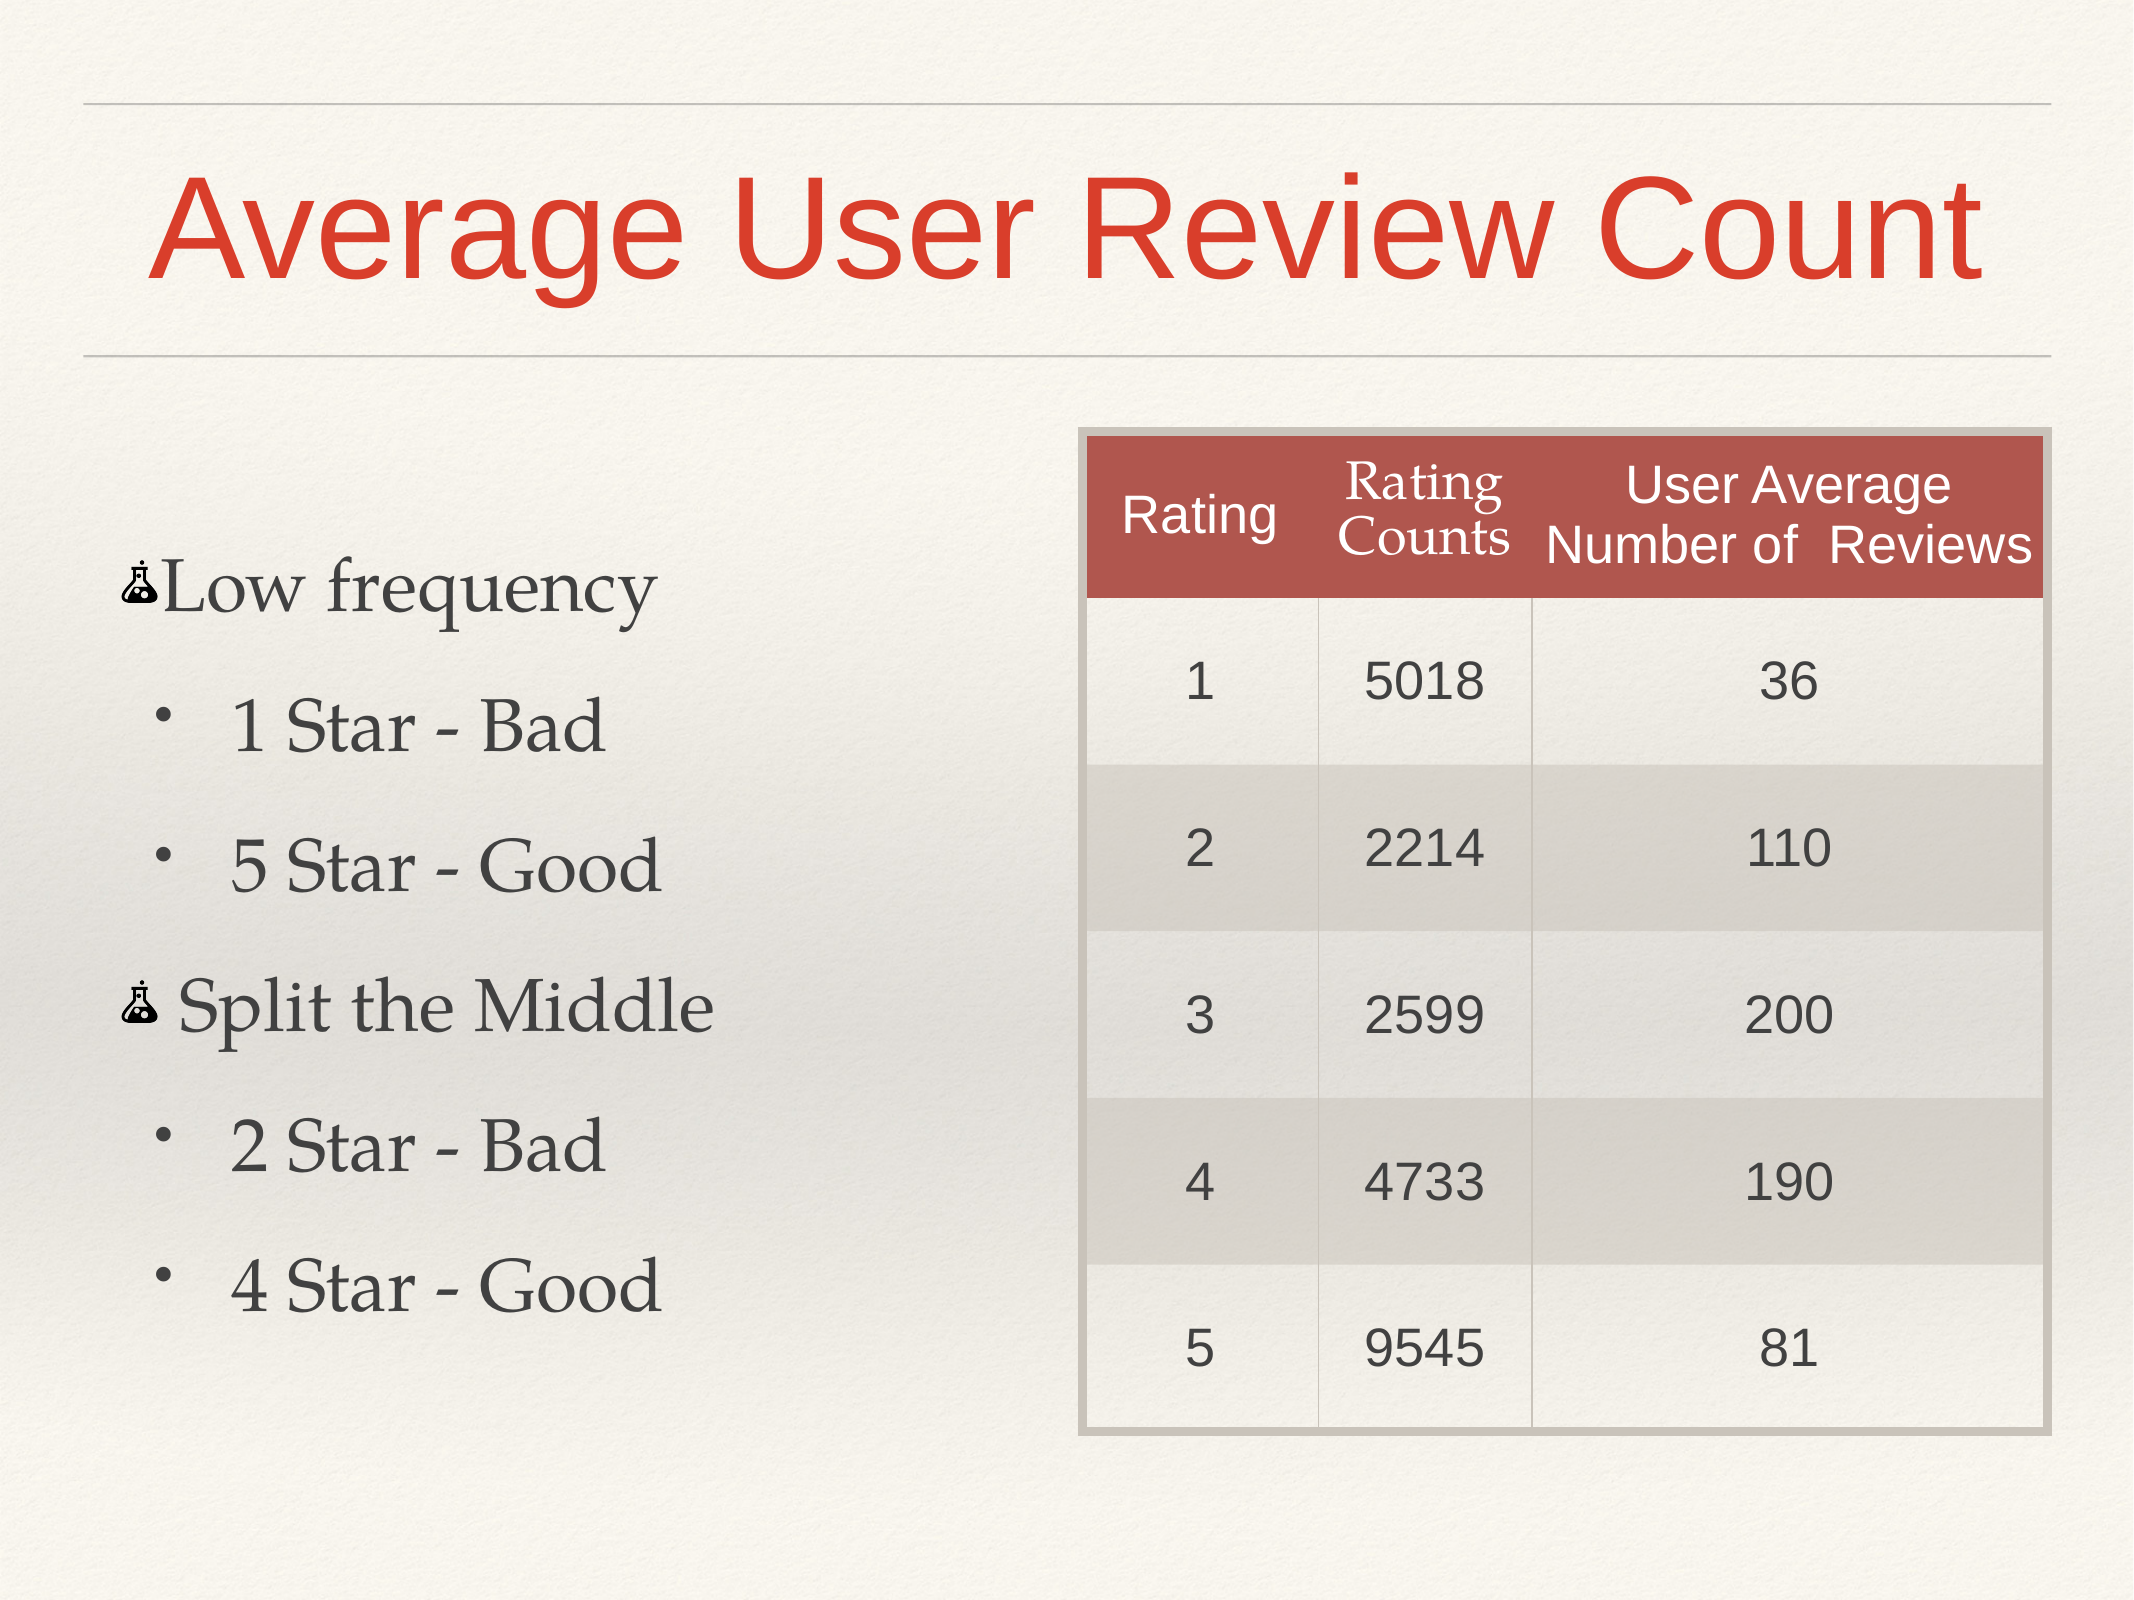

# Average User Review Count
Low frequency
1 Star - Bad
5 Star - Good
 Split the Middle
2 Star - Bad
4 Star - Good
| Rating | Rating Counts | User Average Number of Reviews |
| --- | --- | --- |
| 1 | 5018 | 36 |
| 2 | 2214 | 110 |
| 3 | 2599 | 200 |
| 4 | 4733 | 190 |
| 5 | 9545 | 81 |